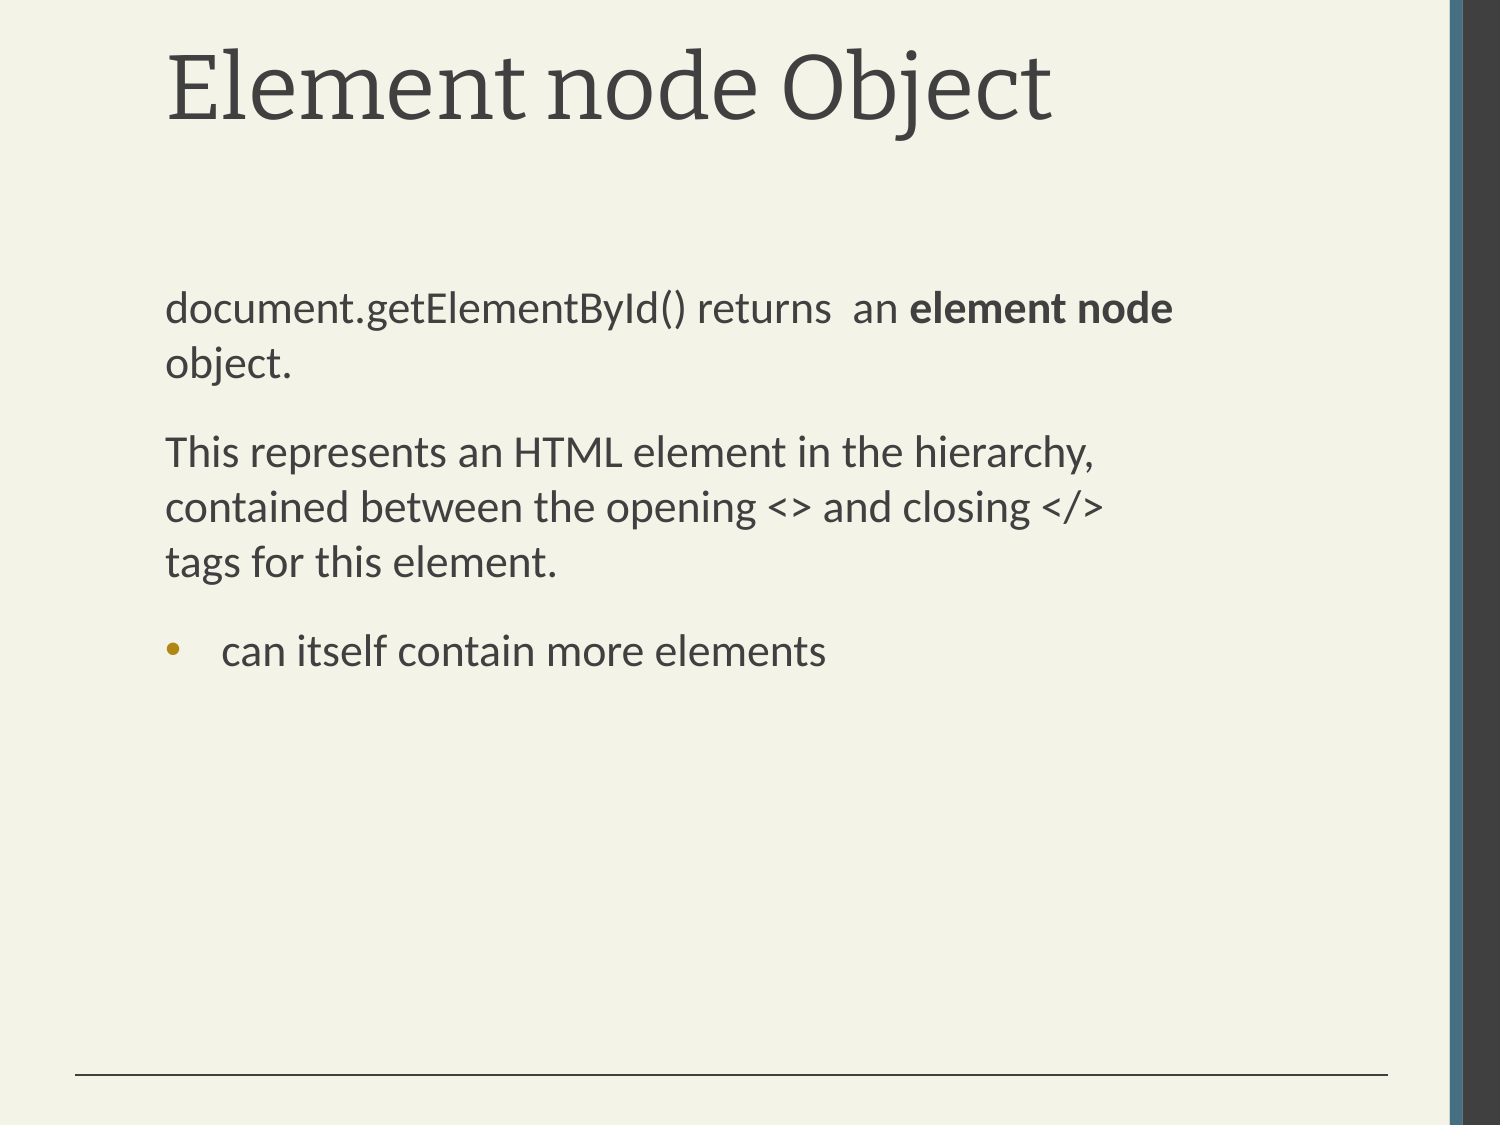

# Element node Object
document.getElementById() returns  an element node object.
This represents an HTML element in the hierarchy, contained between the opening <> and closing </> tags for this element.
can itself contain more elements